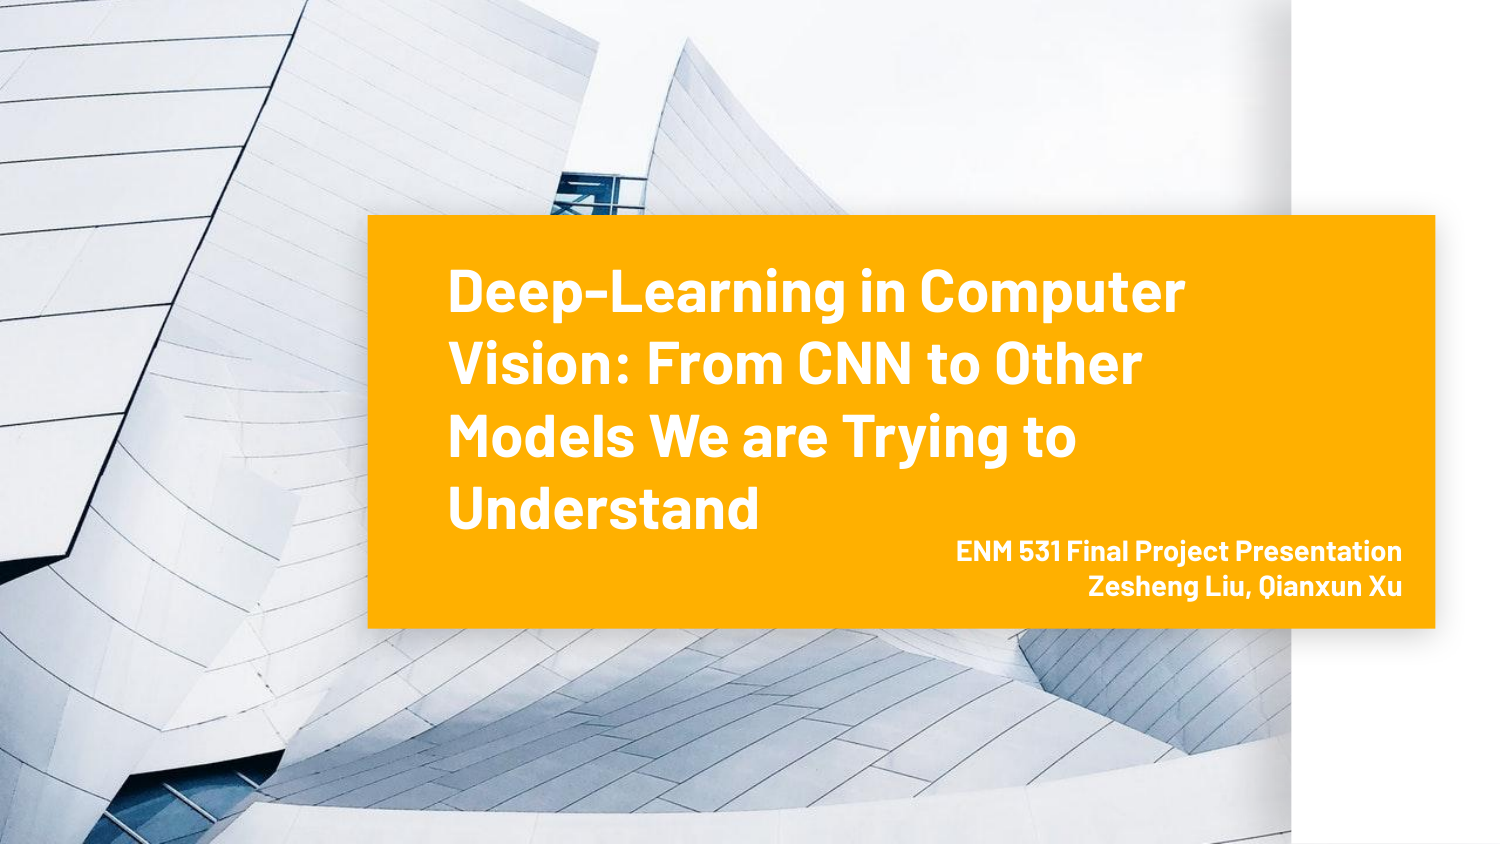

# Deep-Learning in Computer Vision: From CNN to Other Models We are Trying to Understand
ENM 531 Final Project Presentation
Zesheng Liu, Qianxun Xu